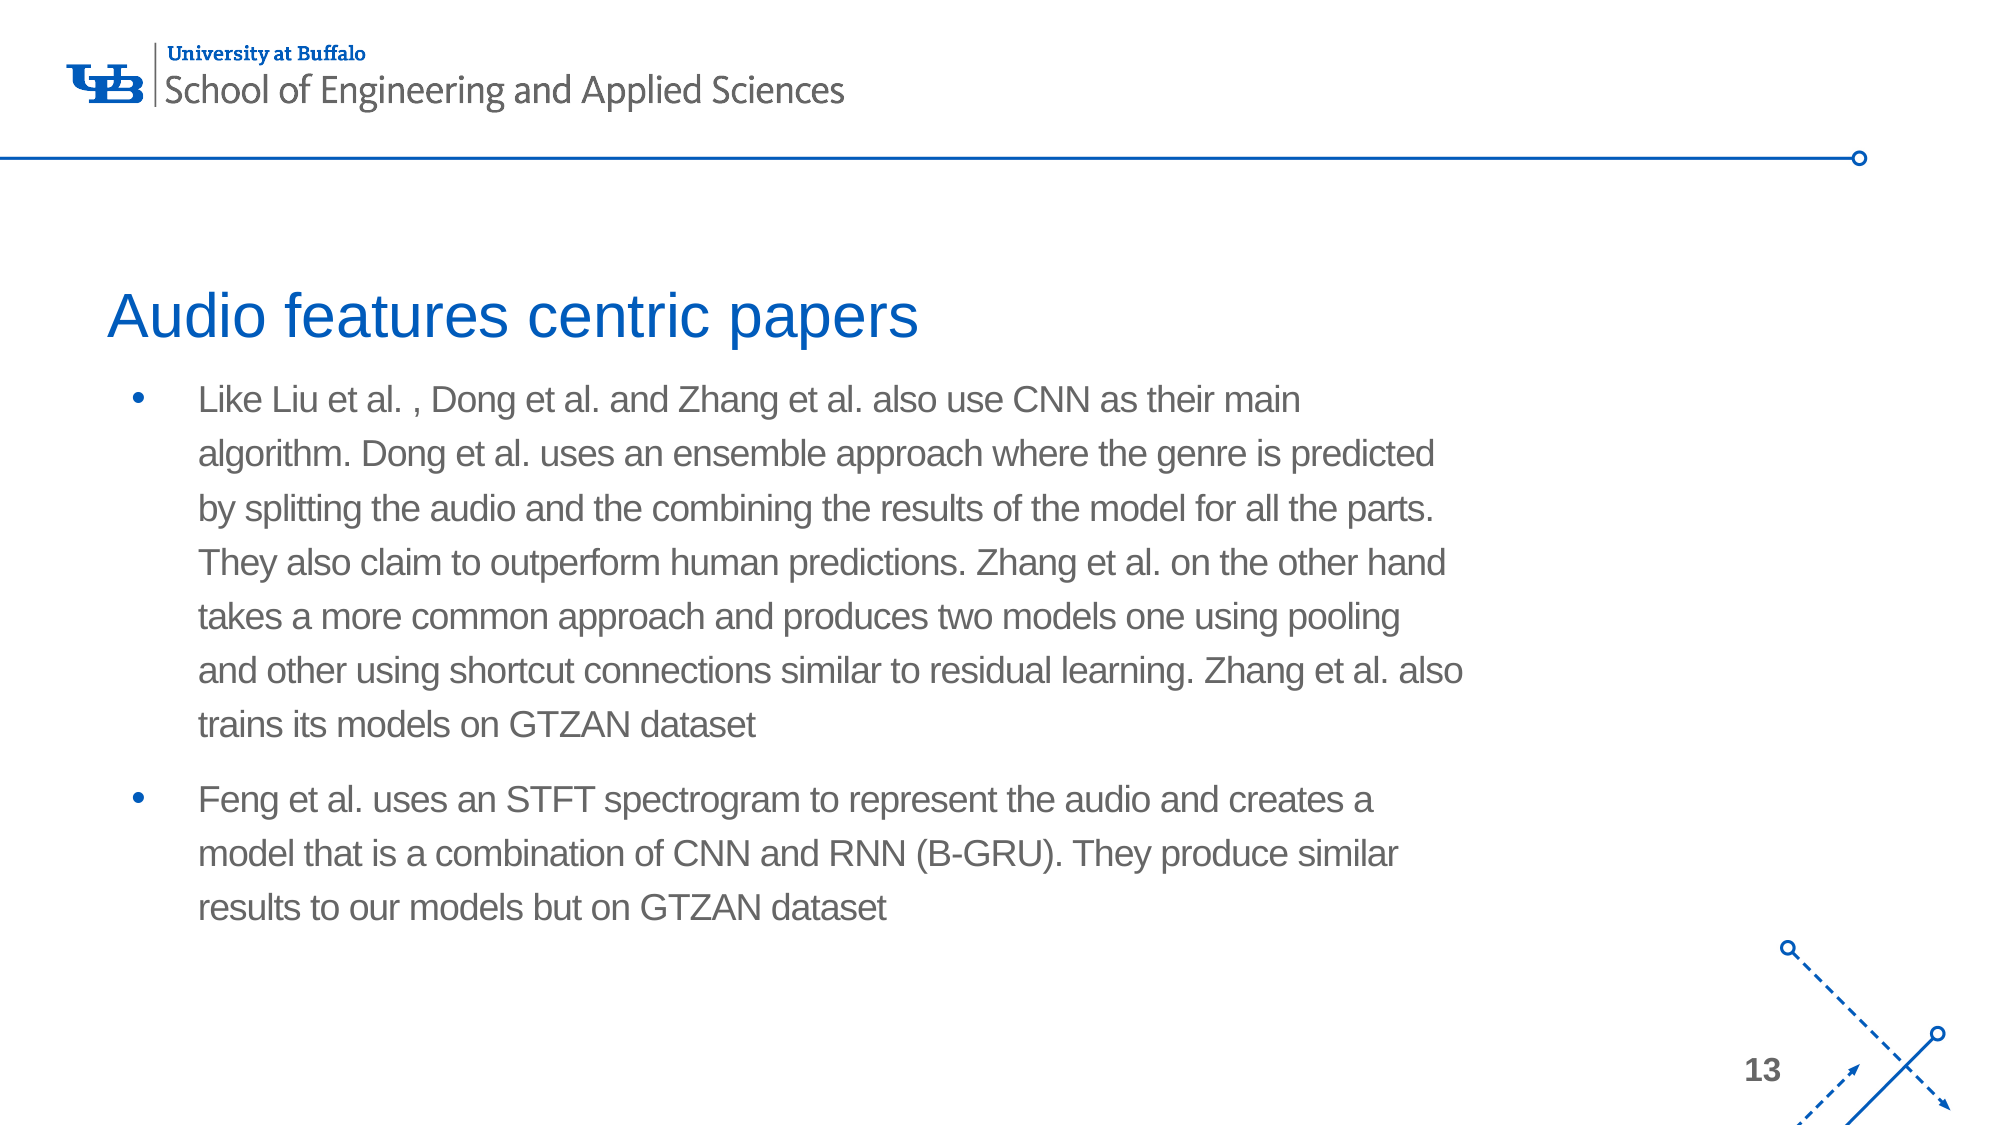

# Audio features centric papers
Like Liu et al. , Dong et al. and Zhang et al. also use CNN as their main algorithm. Dong et al. uses an ensemble approach where the genre is predicted by splitting the audio and the combining the results of the model for all the parts. They also claim to outperform human predictions. Zhang et al. on the other hand takes a more common approach and produces two models one using pooling and other using shortcut connections similar to residual learning. Zhang et al. also trains its models on GTZAN dataset
Feng et al. uses an STFT spectrogram to represent the audio and creates a model that is a combination of CNN and RNN (B-GRU). They produce similar results to our models but on GTZAN dataset